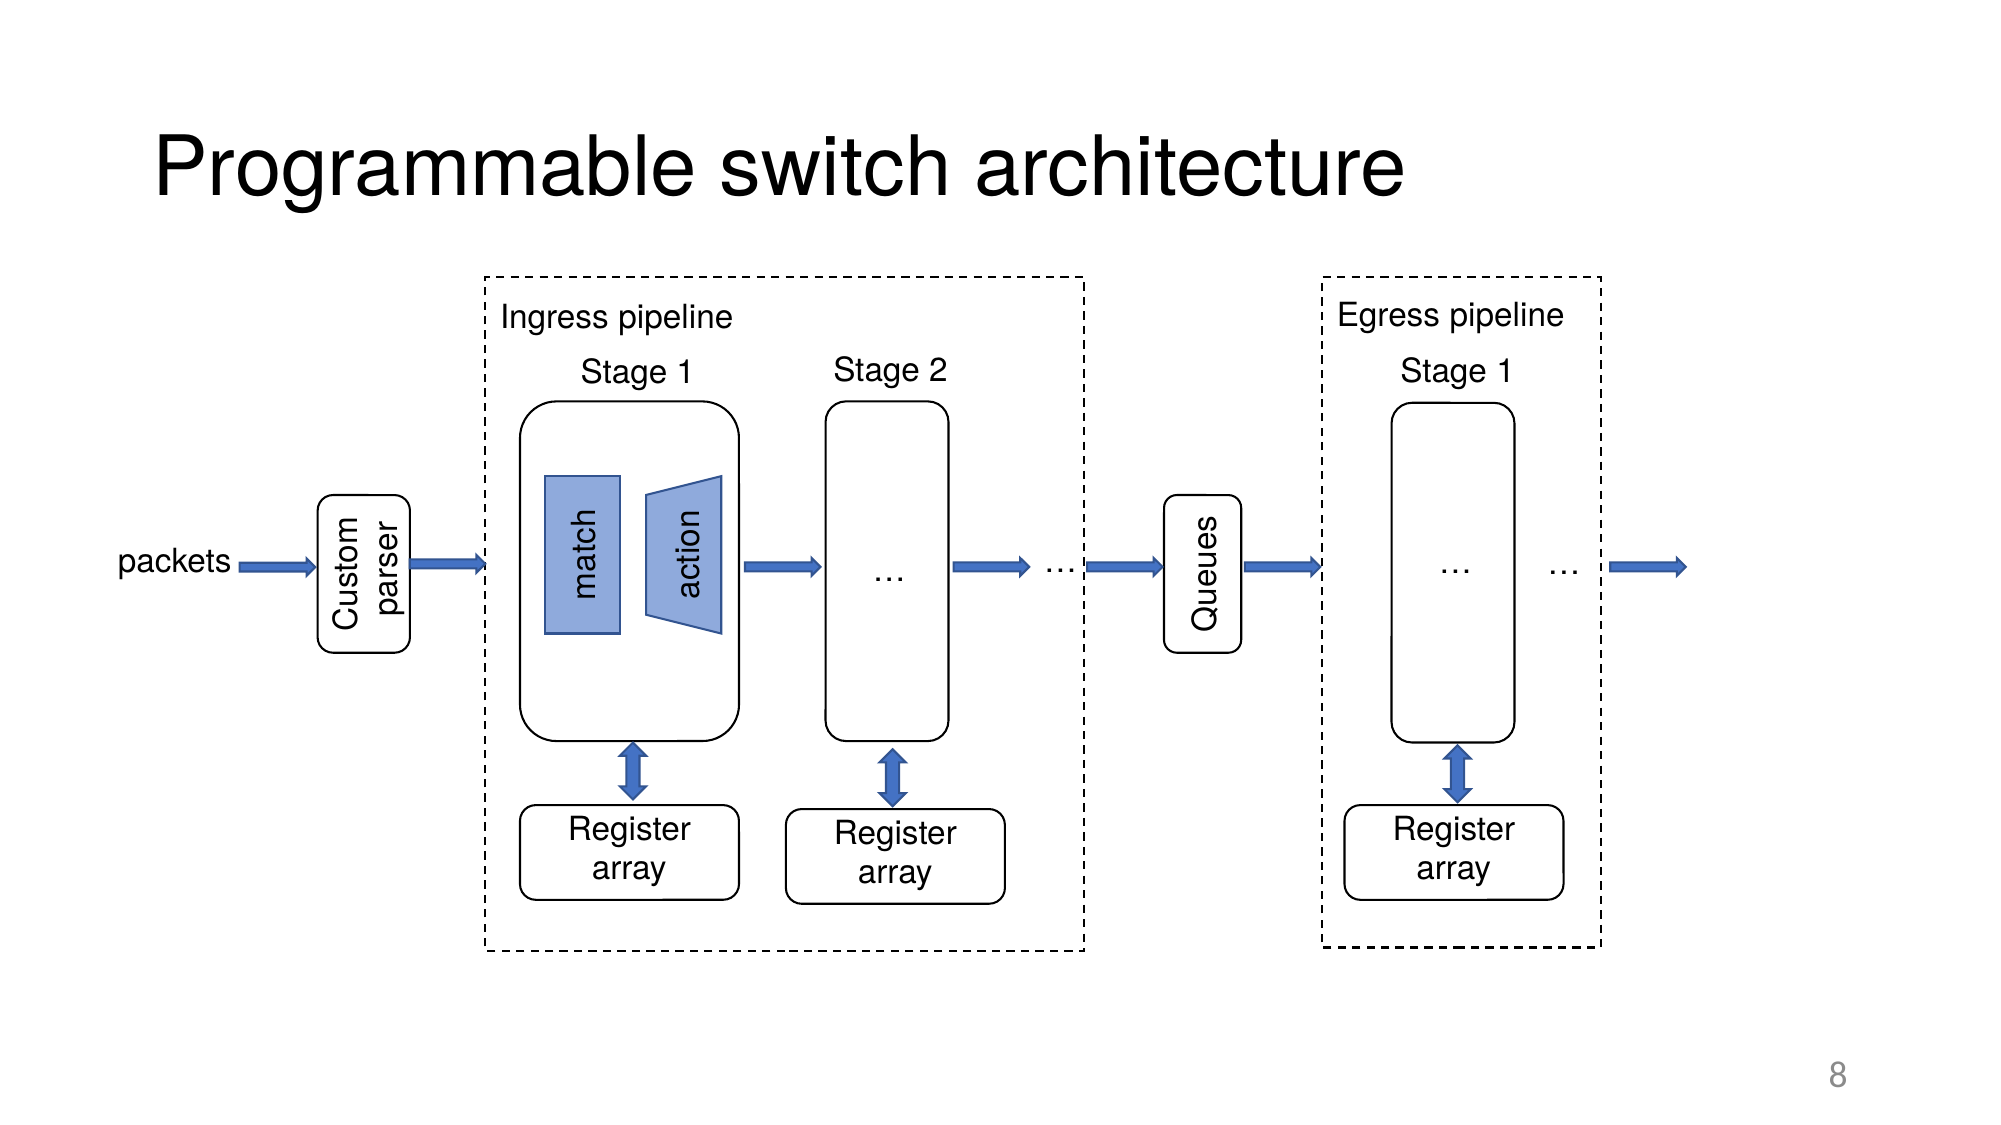

# Programmable switch architecture
Ingress pipeline

Egress pipeline

Stage 2
Stage 1
Stage 1

match
Custom
 parser
Queues
action
packets
…
…
…
…

Register array

Register array

Register array

8